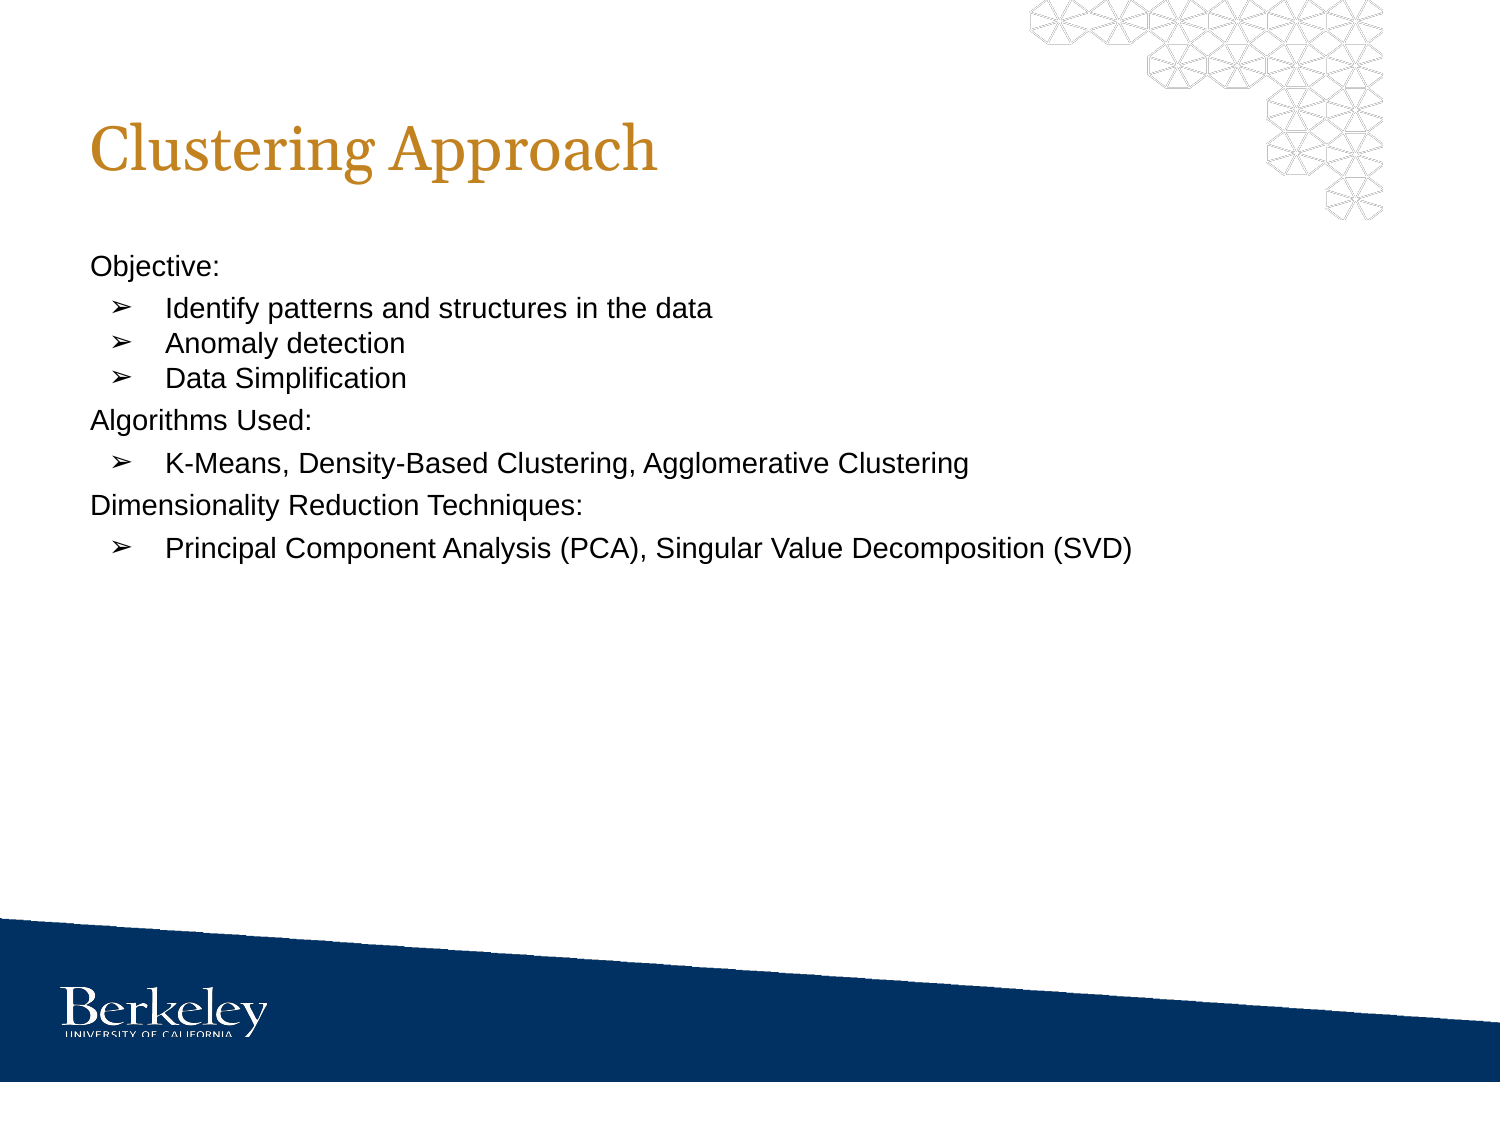

# Clustering Approach
Objective:
Identify patterns and structures in the data
Anomaly detection
Data Simplification
Algorithms Used:
K-Means, Density-Based Clustering, Agglomerative Clustering
Dimensionality Reduction Techniques:
Principal Component Analysis (PCA), Singular Value Decomposition (SVD)